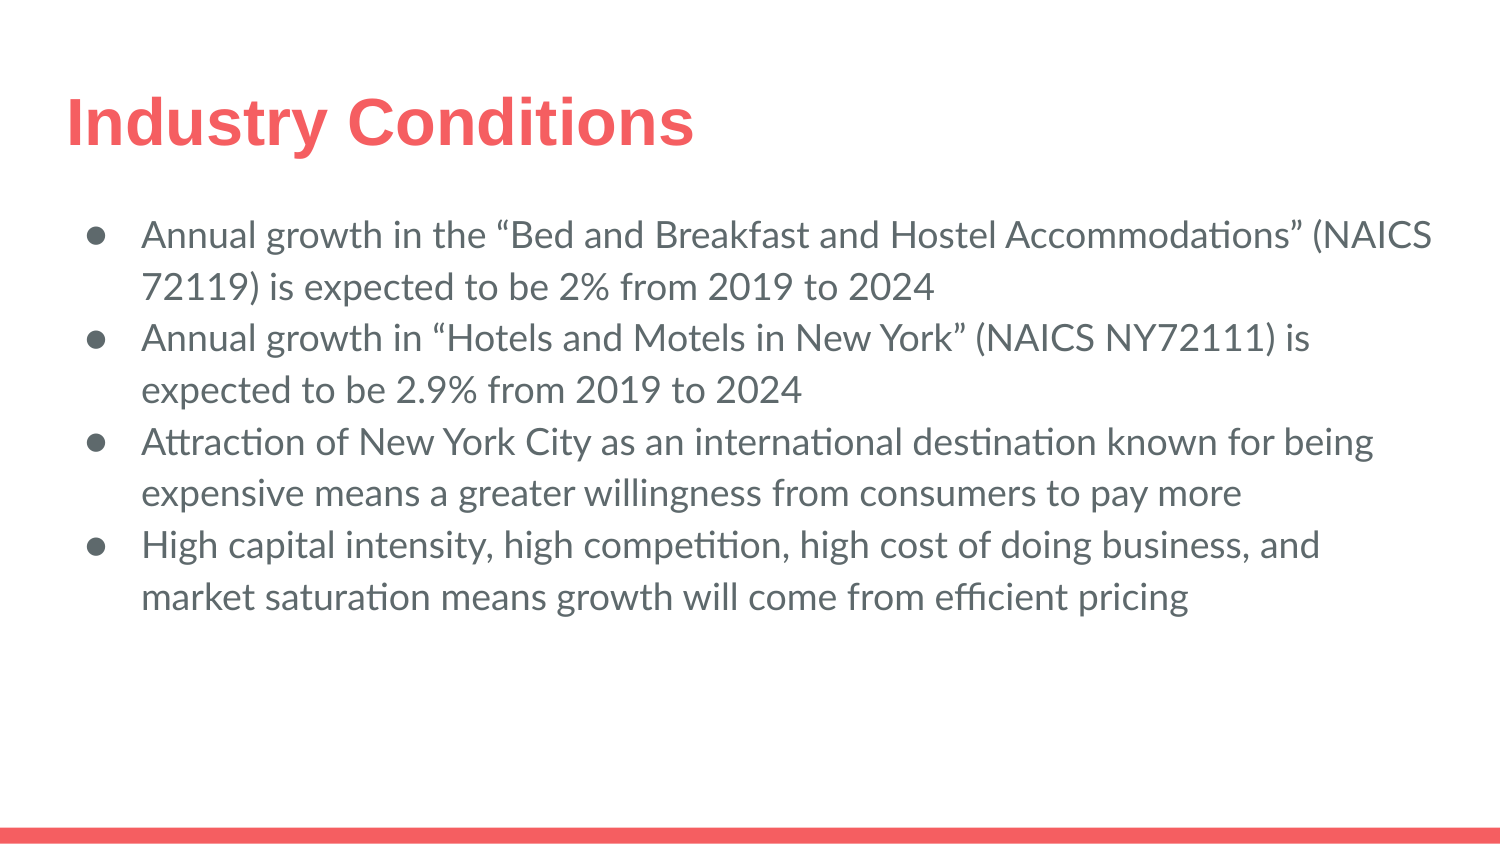

# Industry Conditions
Annual growth in the “Bed and Breakfast and Hostel Accommodations” (NAICS 72119) is expected to be 2% from 2019 to 2024
Annual growth in “Hotels and Motels in New York” (NAICS NY72111) is expected to be 2.9% from 2019 to 2024
Attraction of New York City as an international destination known for being expensive means a greater willingness from consumers to pay more
High capital intensity, high competition, high cost of doing business, and market saturation means growth will come from efficient pricing